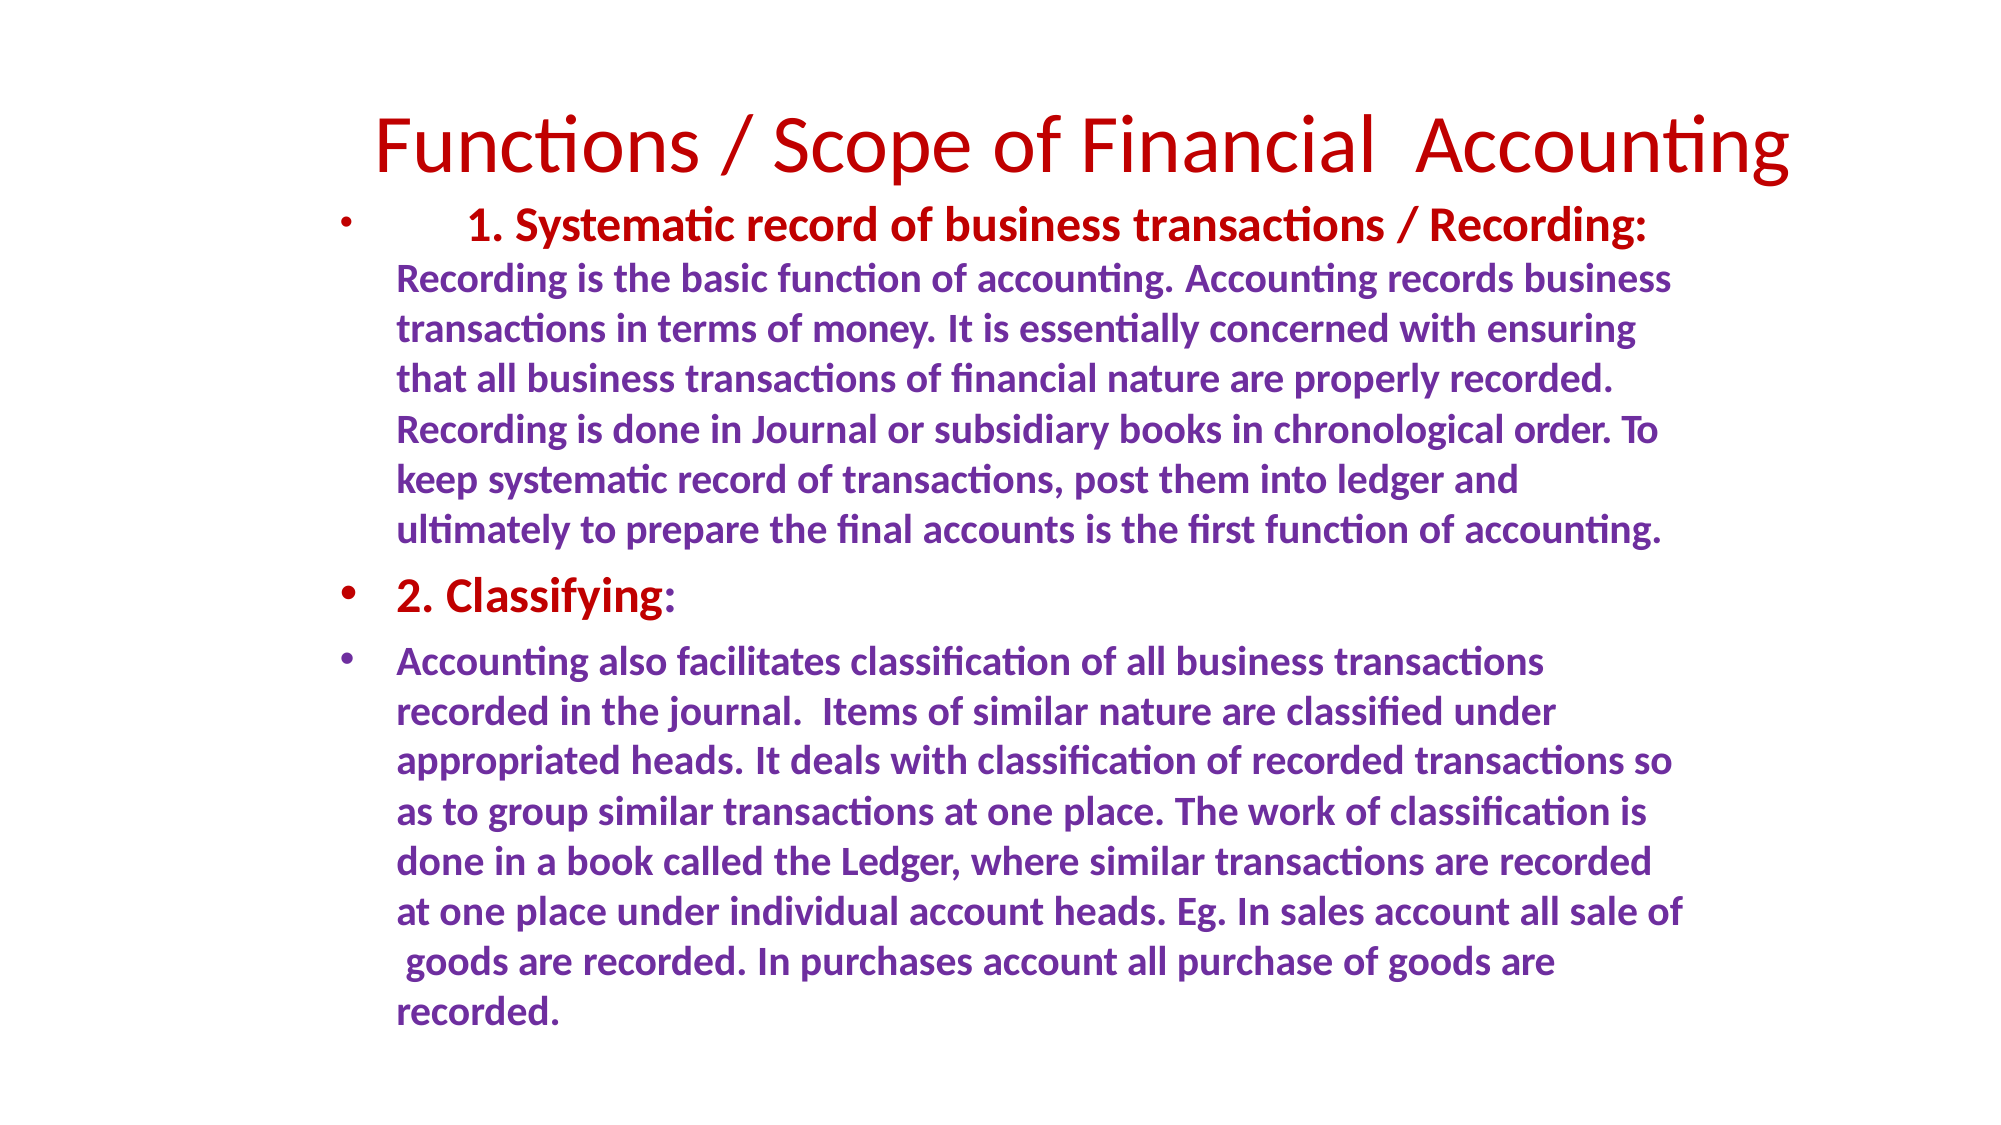

# Functions / Scope of Financial  Accounting
	1. Systematic record of business transactions / Recording:  Recording is the basic function of accounting. Accounting records business  transactions in terms of money. It is essentially concerned with ensuring  that all business transactions of financial nature are properly recorded.  Recording is done in Journal or subsidiary books in chronological order. To  keep systematic record of transactions, post them into ledger and  ultimately to prepare the final accounts is the first function of accounting.
2. Classifying:
Accounting also facilitates classification of all business transactions  recorded in the journal. Items of similar nature are classified under  appropriated heads. It deals with classification of recorded transactions so  as to group similar transactions at one place. The work of classification is  done in a book called the Ledger, where similar transactions are recorded  at one place under individual account heads. Eg. In sales account all sale of  goods are recorded. In purchases account all purchase of goods are  recorded.